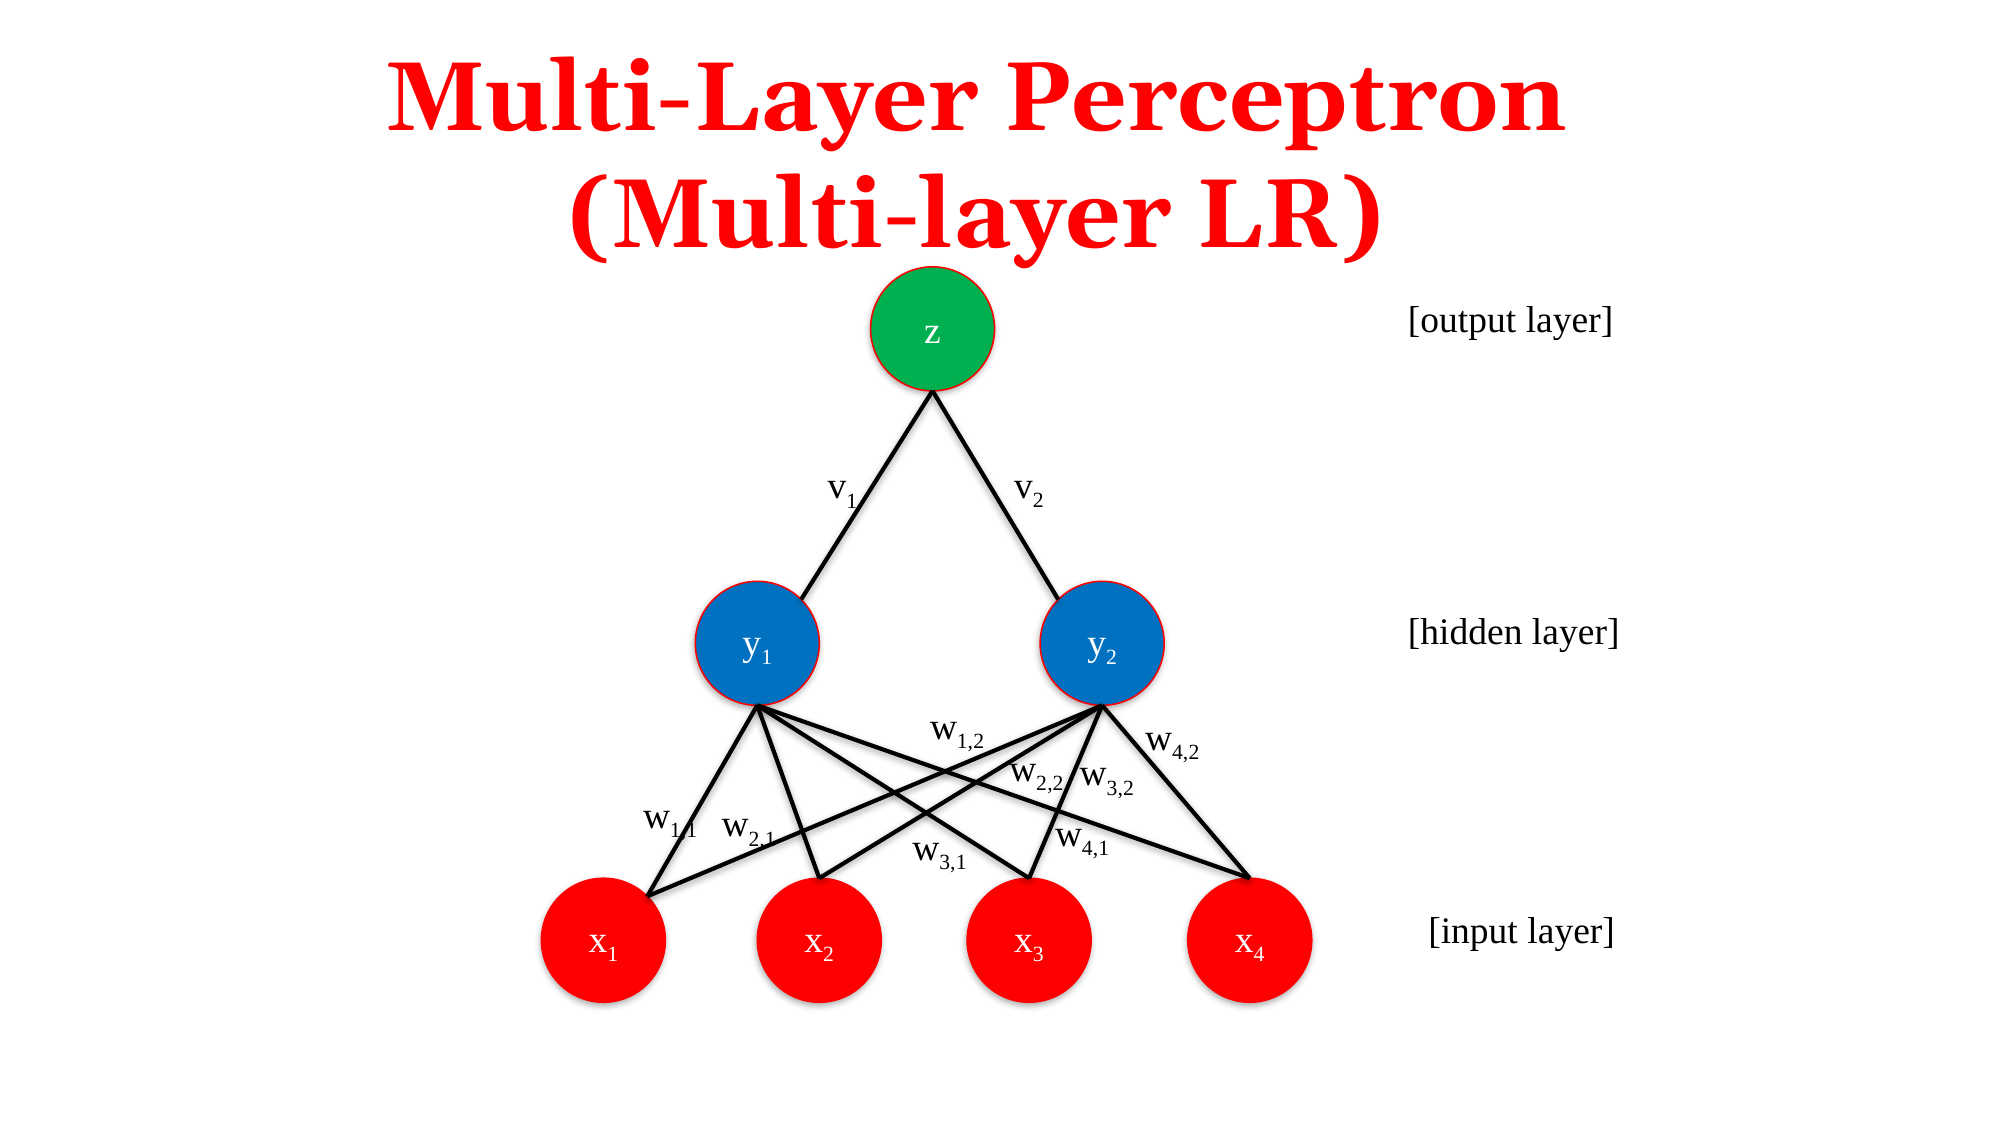

# Multi-Layer Perceptron (Multi-layer LR)
z
[output layer]
v2
v1
y1
y2
[hidden layer]
w1,2
w4,2
w2,2
w3,2
w1,1
w2,1
w4,1
w3,1
x1
x2
x3
x4
[input layer]